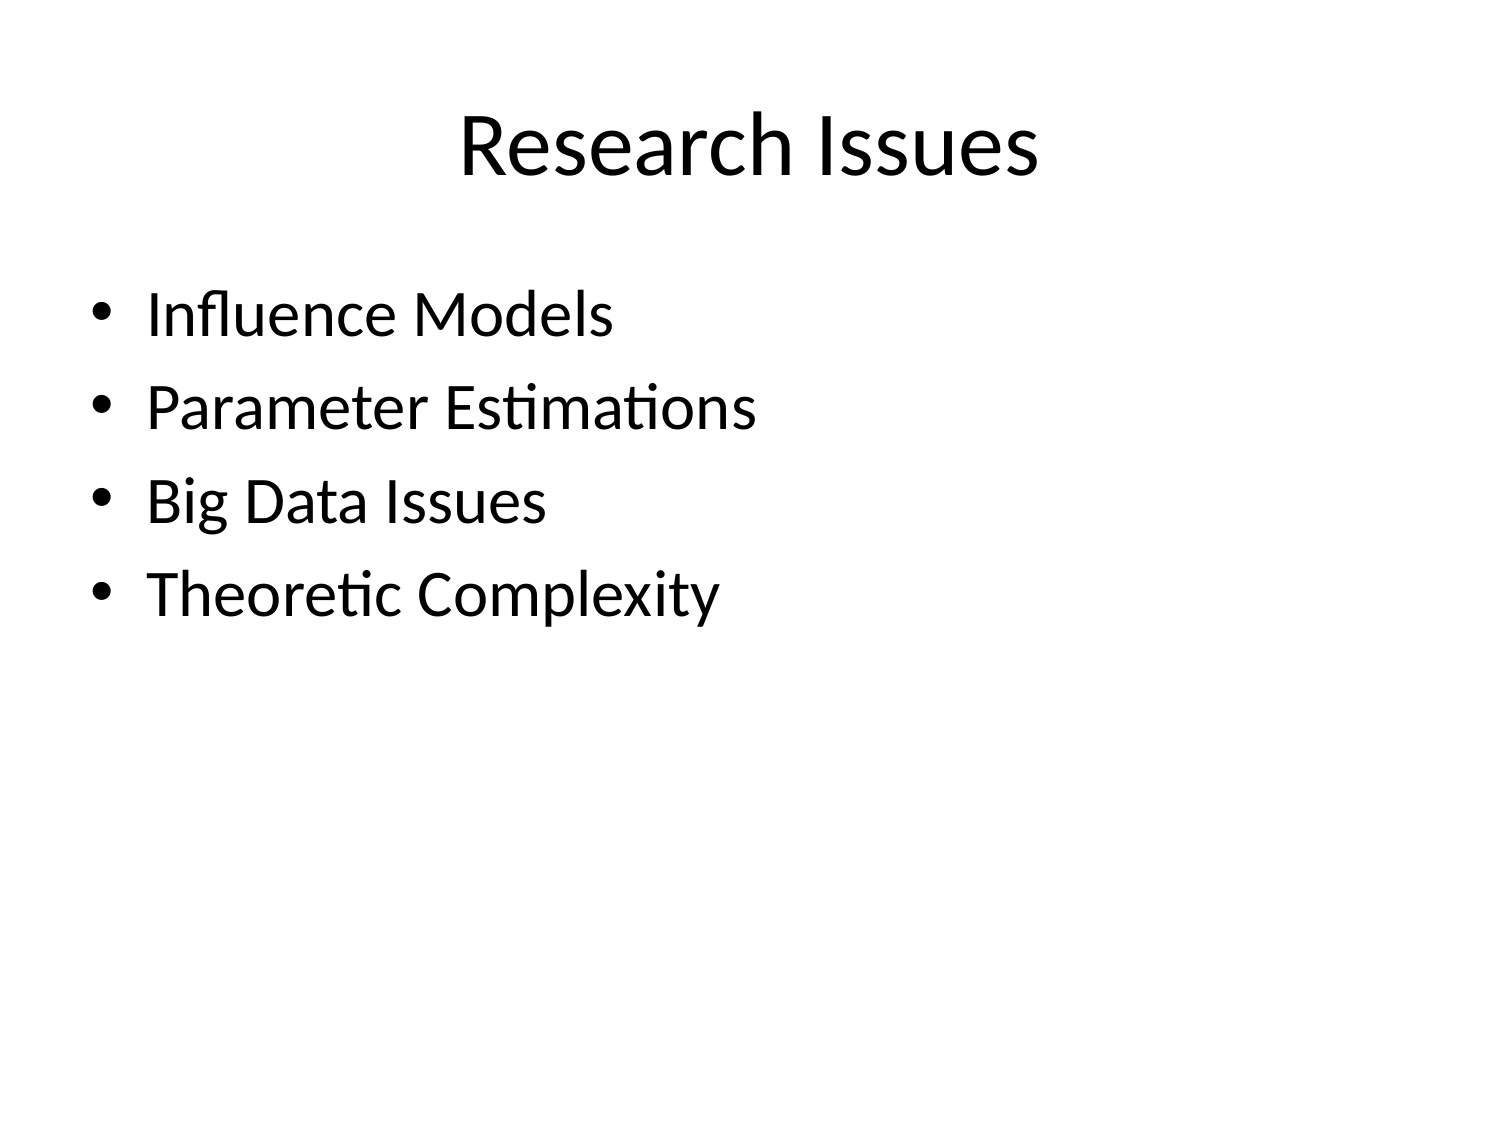

# Research Issues
Influence Models
Parameter Estimations
Big Data Issues
Theoretic Complexity